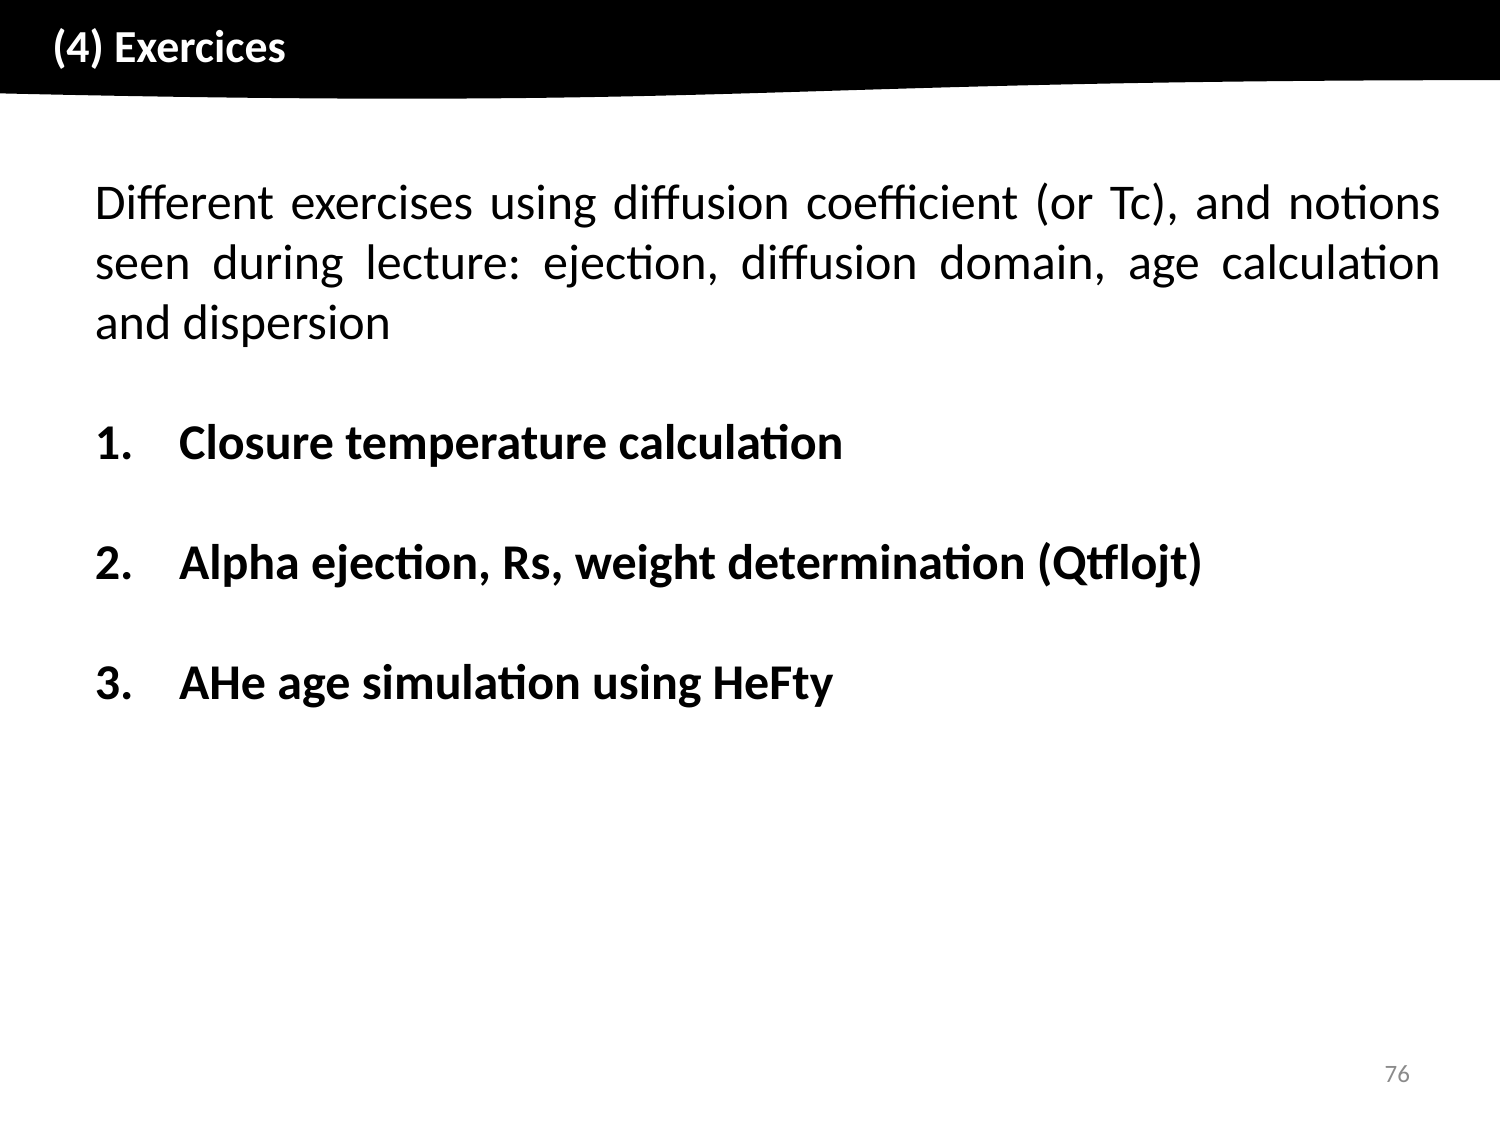

(4) Exercices
Different exercises using diffusion coefficient (or Tc), and notions seen during lecture: ejection, diffusion domain, age calculation and dispersion
Closure temperature calculation
Alpha ejection, Rs, weight determination (Qtflojt)
AHe age simulation using HeFty
76